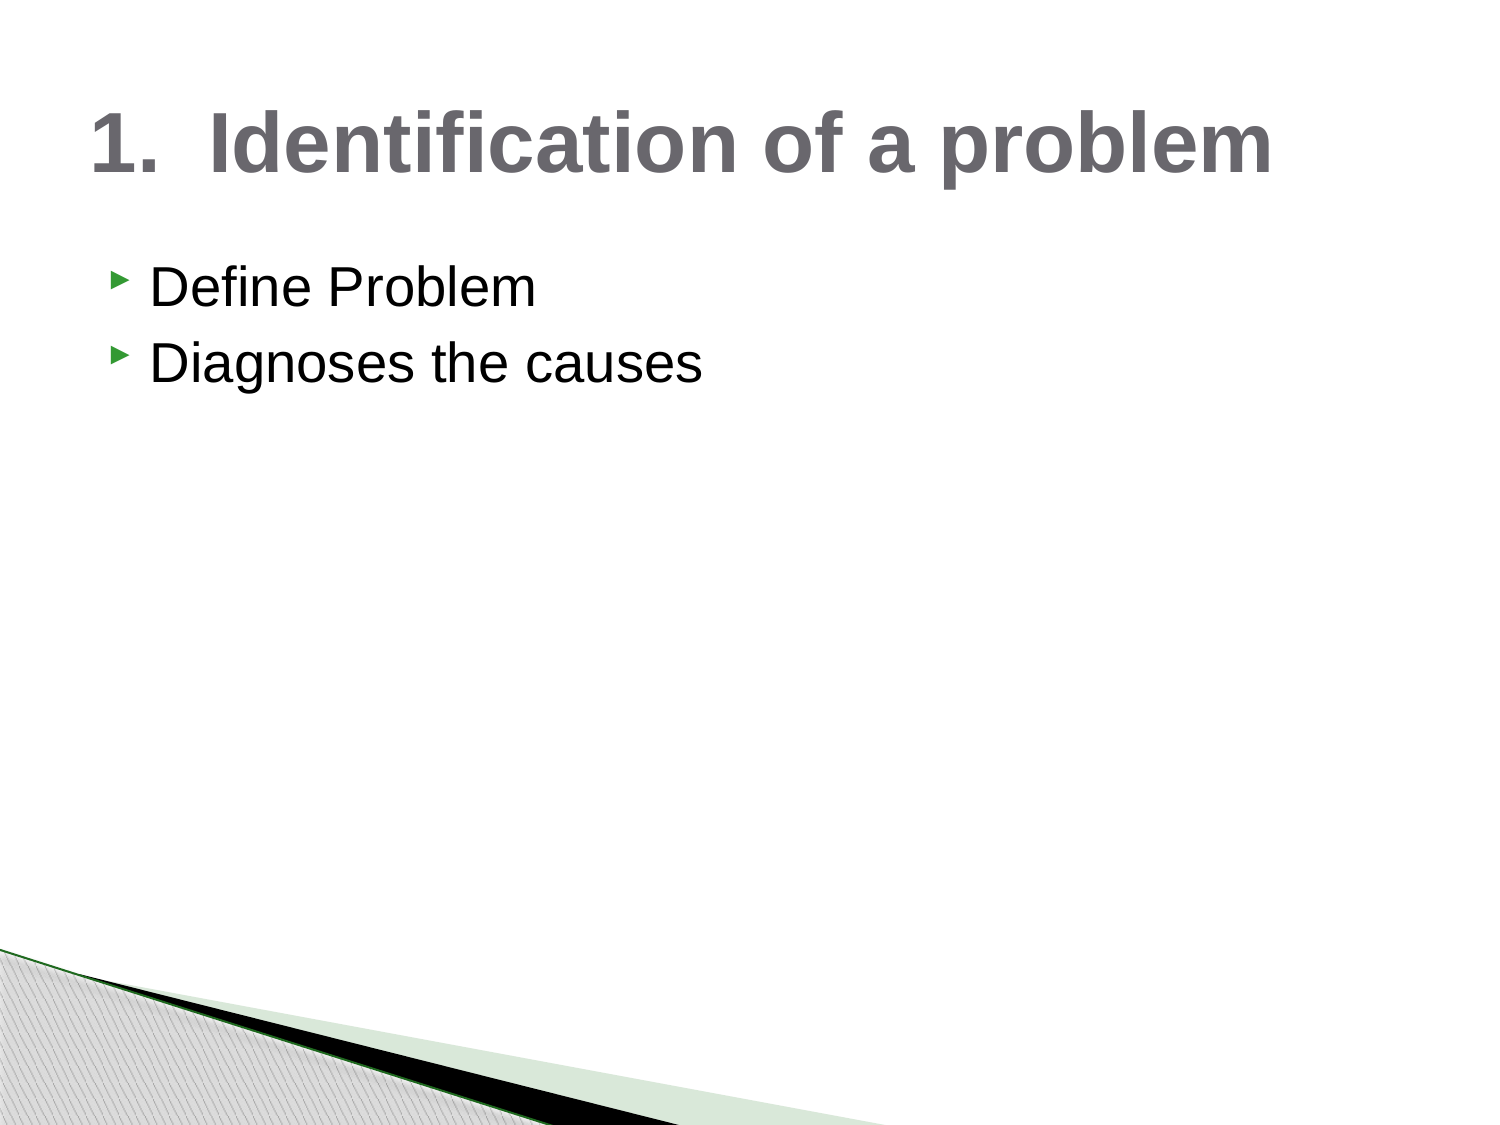

# 1.  Identification of a problem
Define Problem
Diagnoses the causes